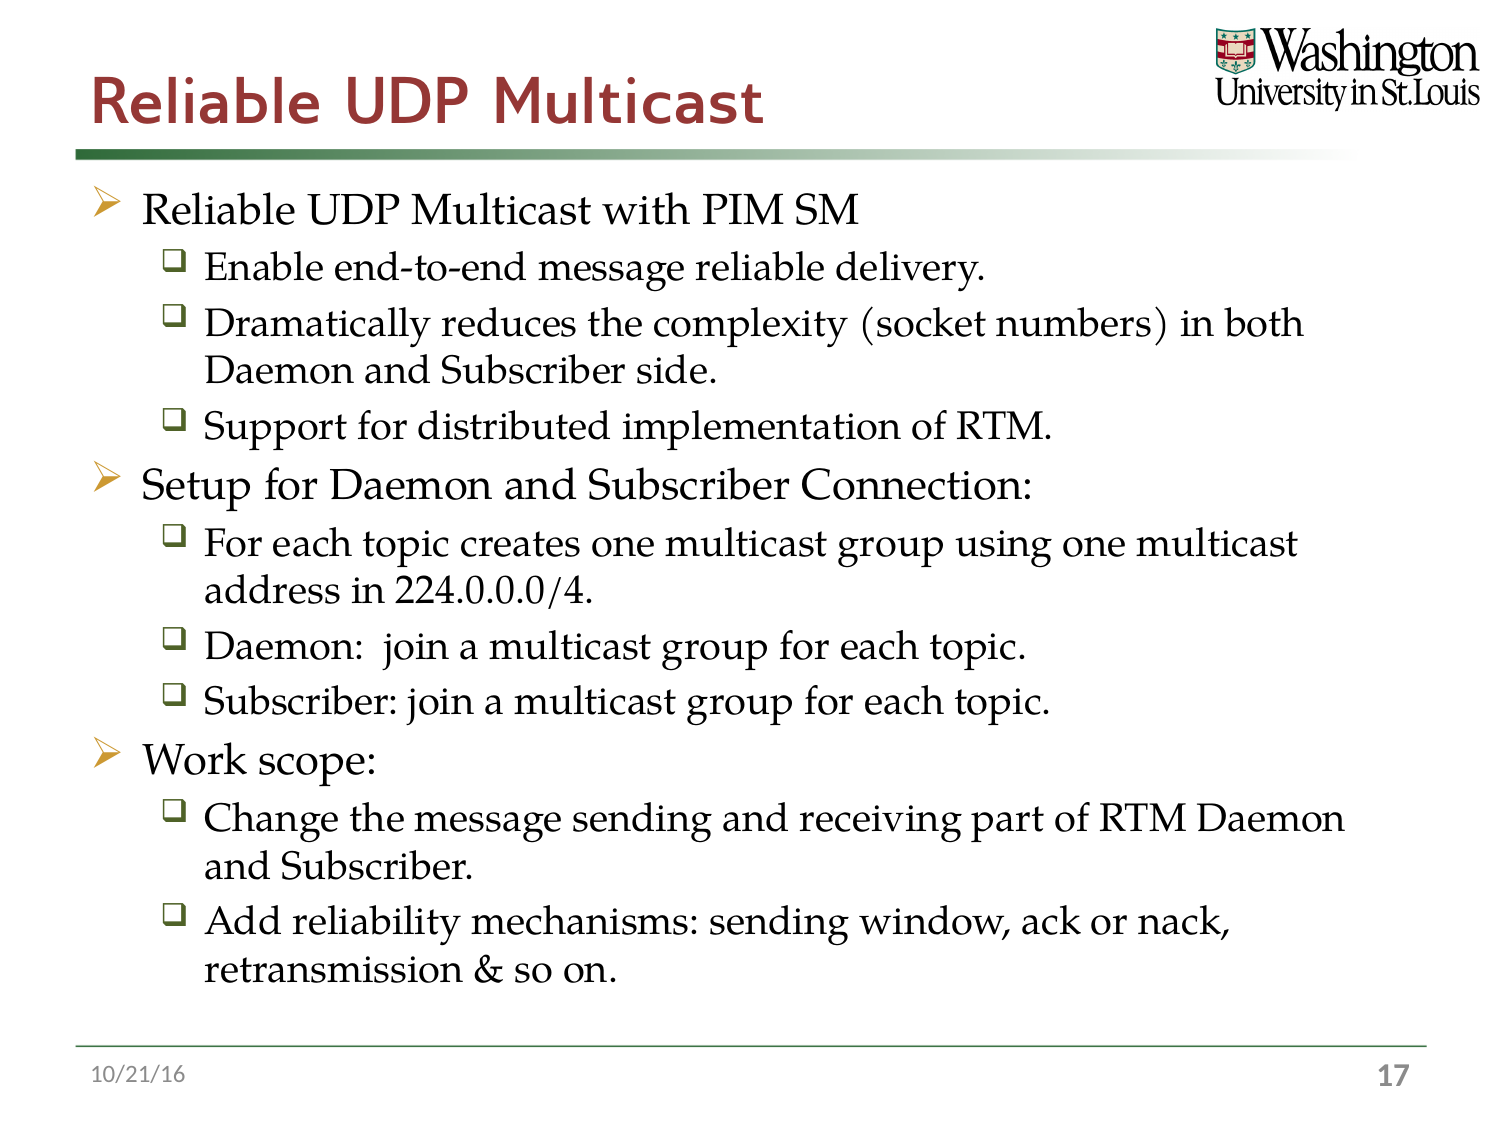

# Reliable UDP Multicast
Reliable UDP Multicast with PIM SM
Enable end-to-end message reliable delivery.
Dramatically reduces the complexity (socket numbers) in both Daemon and Subscriber side.
Support for distributed implementation of RTM.
Setup for Daemon and Subscriber Connection:
For each topic creates one multicast group using one multicast address in 224.0.0.0/4.
Daemon:  join a multicast group for each topic.
Subscriber: join a multicast group for each topic.
Work scope:
Change the message sending and receiving part of RTM Daemon and Subscriber.
Add reliability mechanisms: sending window, ack or nack, retransmission & so on.
10/21/16

17